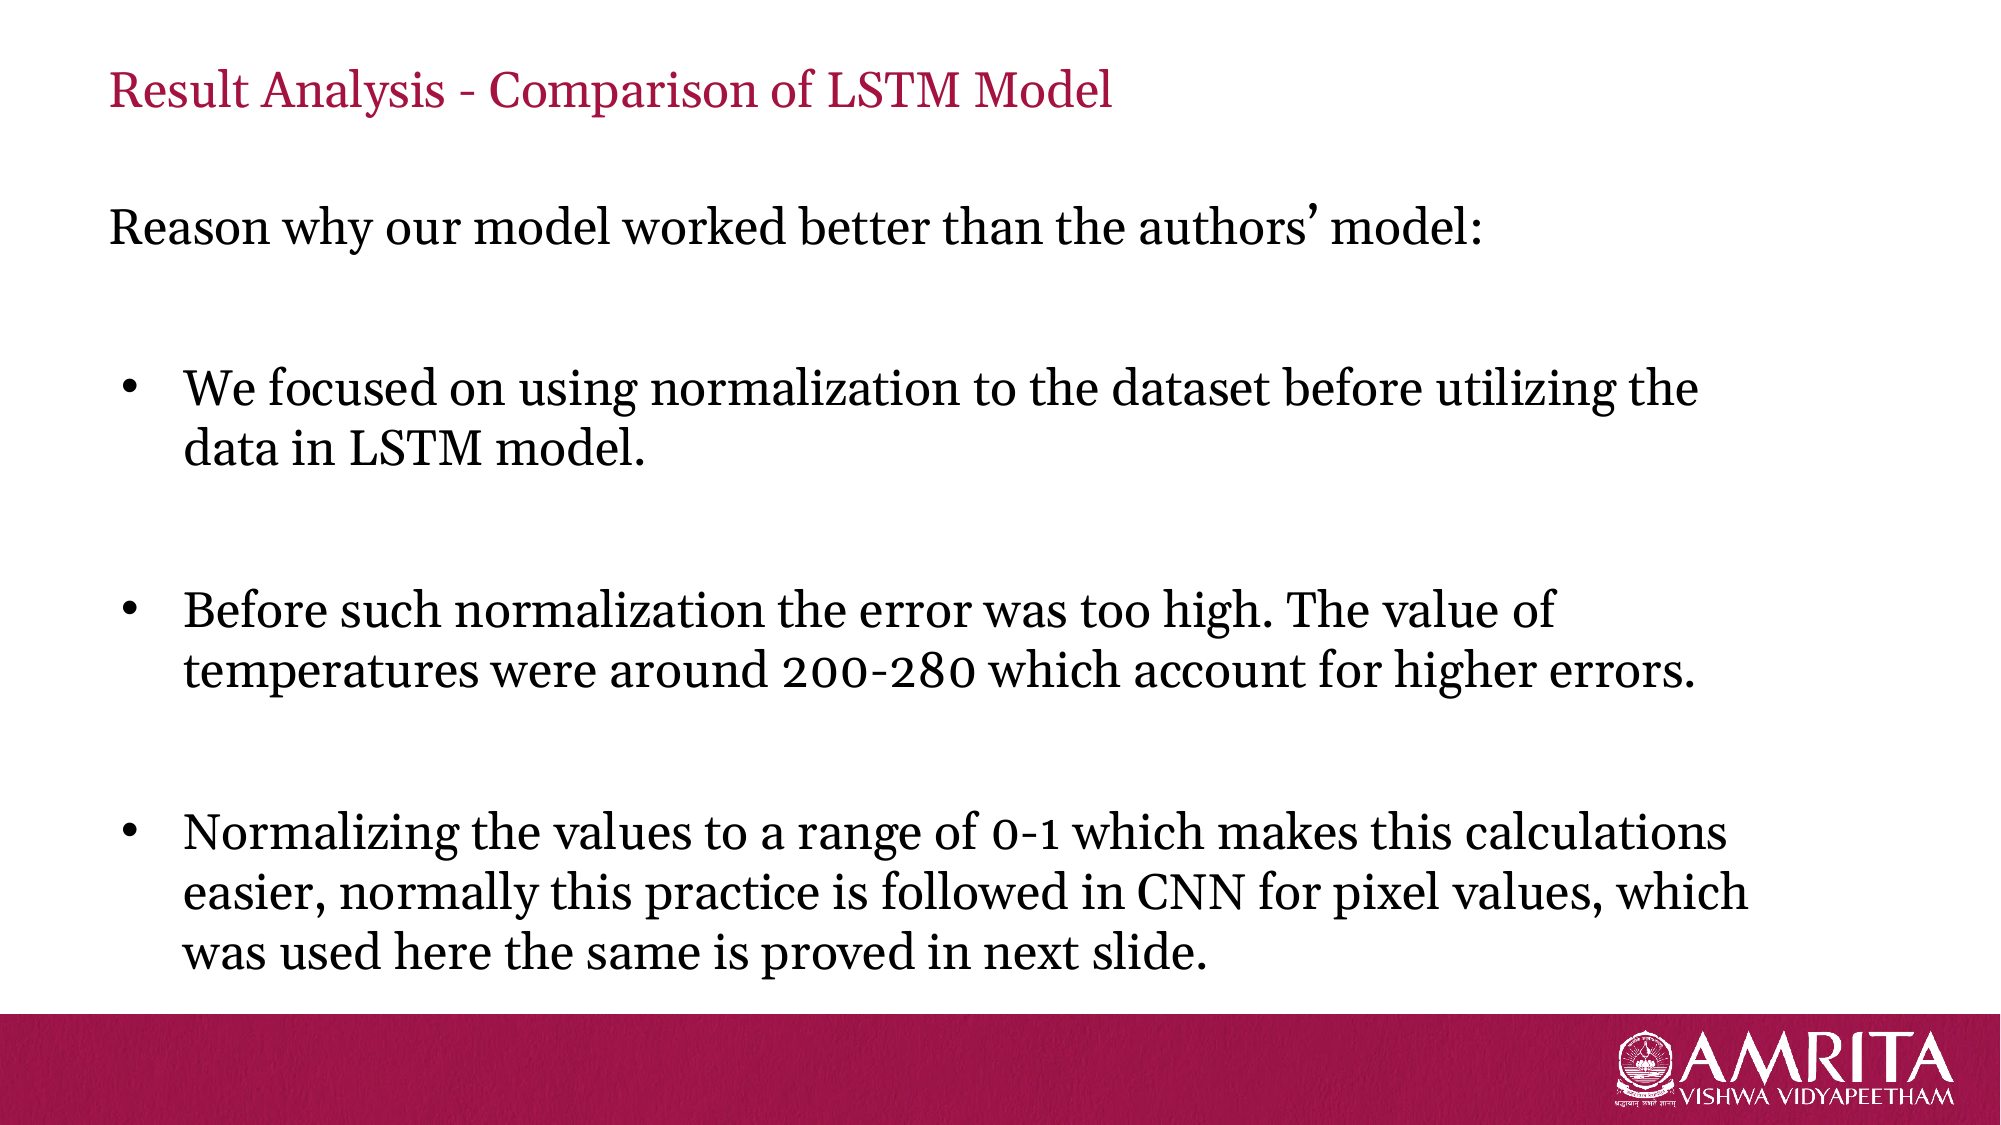

# Result Analysis - Comparison of LSTM Model
Reason why our model worked better than the authors’ model:

We focused on using normalization to the dataset before utilizing the data in LSTM model.

Before such normalization the error was too high. The value of temperatures were around 200-280 which account for higher errors.

Normalizing the values to a range of 0-1 which makes this calculations easier, normally this practice is followed in CNN for pixel values, which was used here the same is proved in next slide.